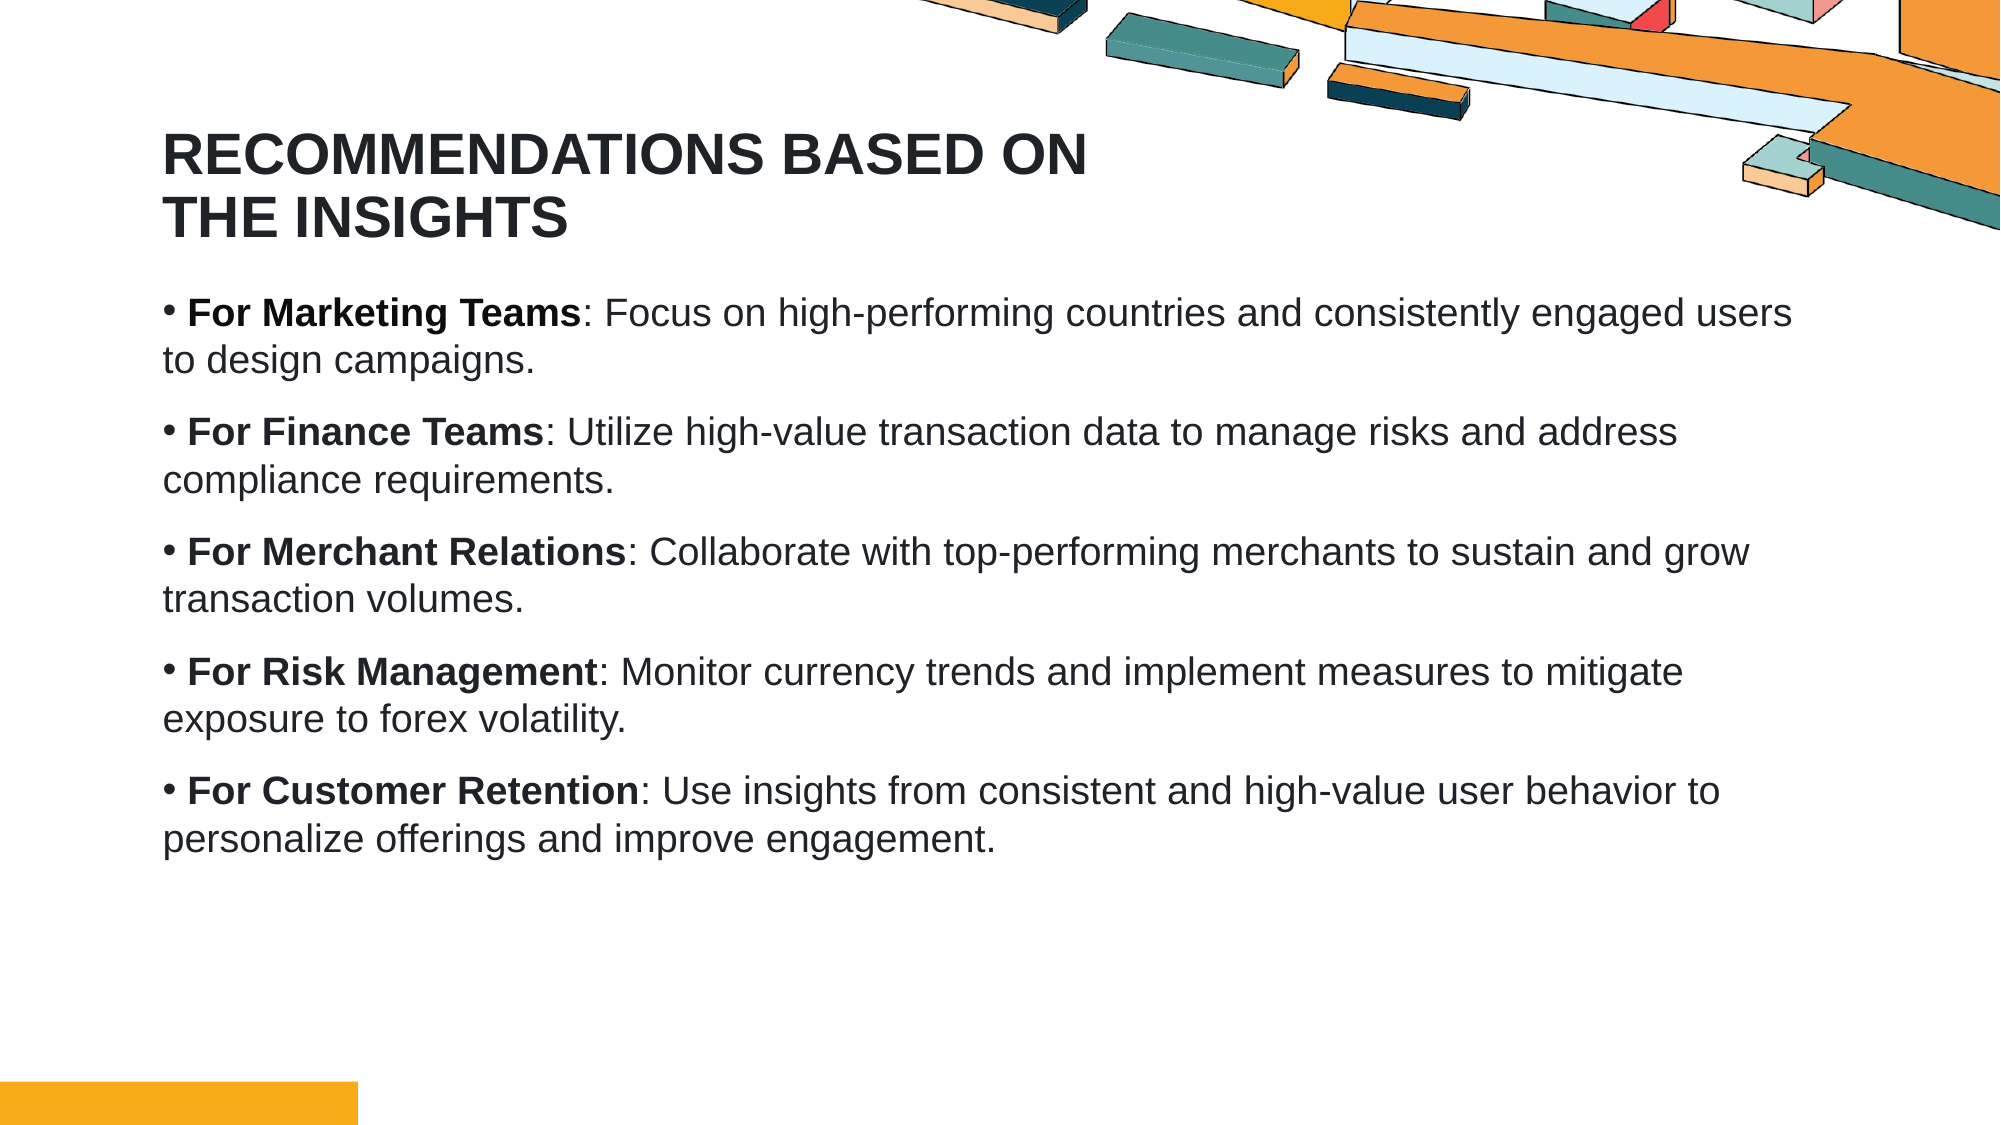

# Recommendations based on the insights
 For Marketing Teams: Focus on high-performing countries and consistently engaged users to design campaigns.
 For Finance Teams: Utilize high-value transaction data to manage risks and address compliance requirements.
 For Merchant Relations: Collaborate with top-performing merchants to sustain and grow transaction volumes.
 For Risk Management: Monitor currency trends and implement measures to mitigate exposure to forex volatility.
 For Customer Retention: Use insights from consistent and high-value user behavior to personalize offerings and improve engagement.